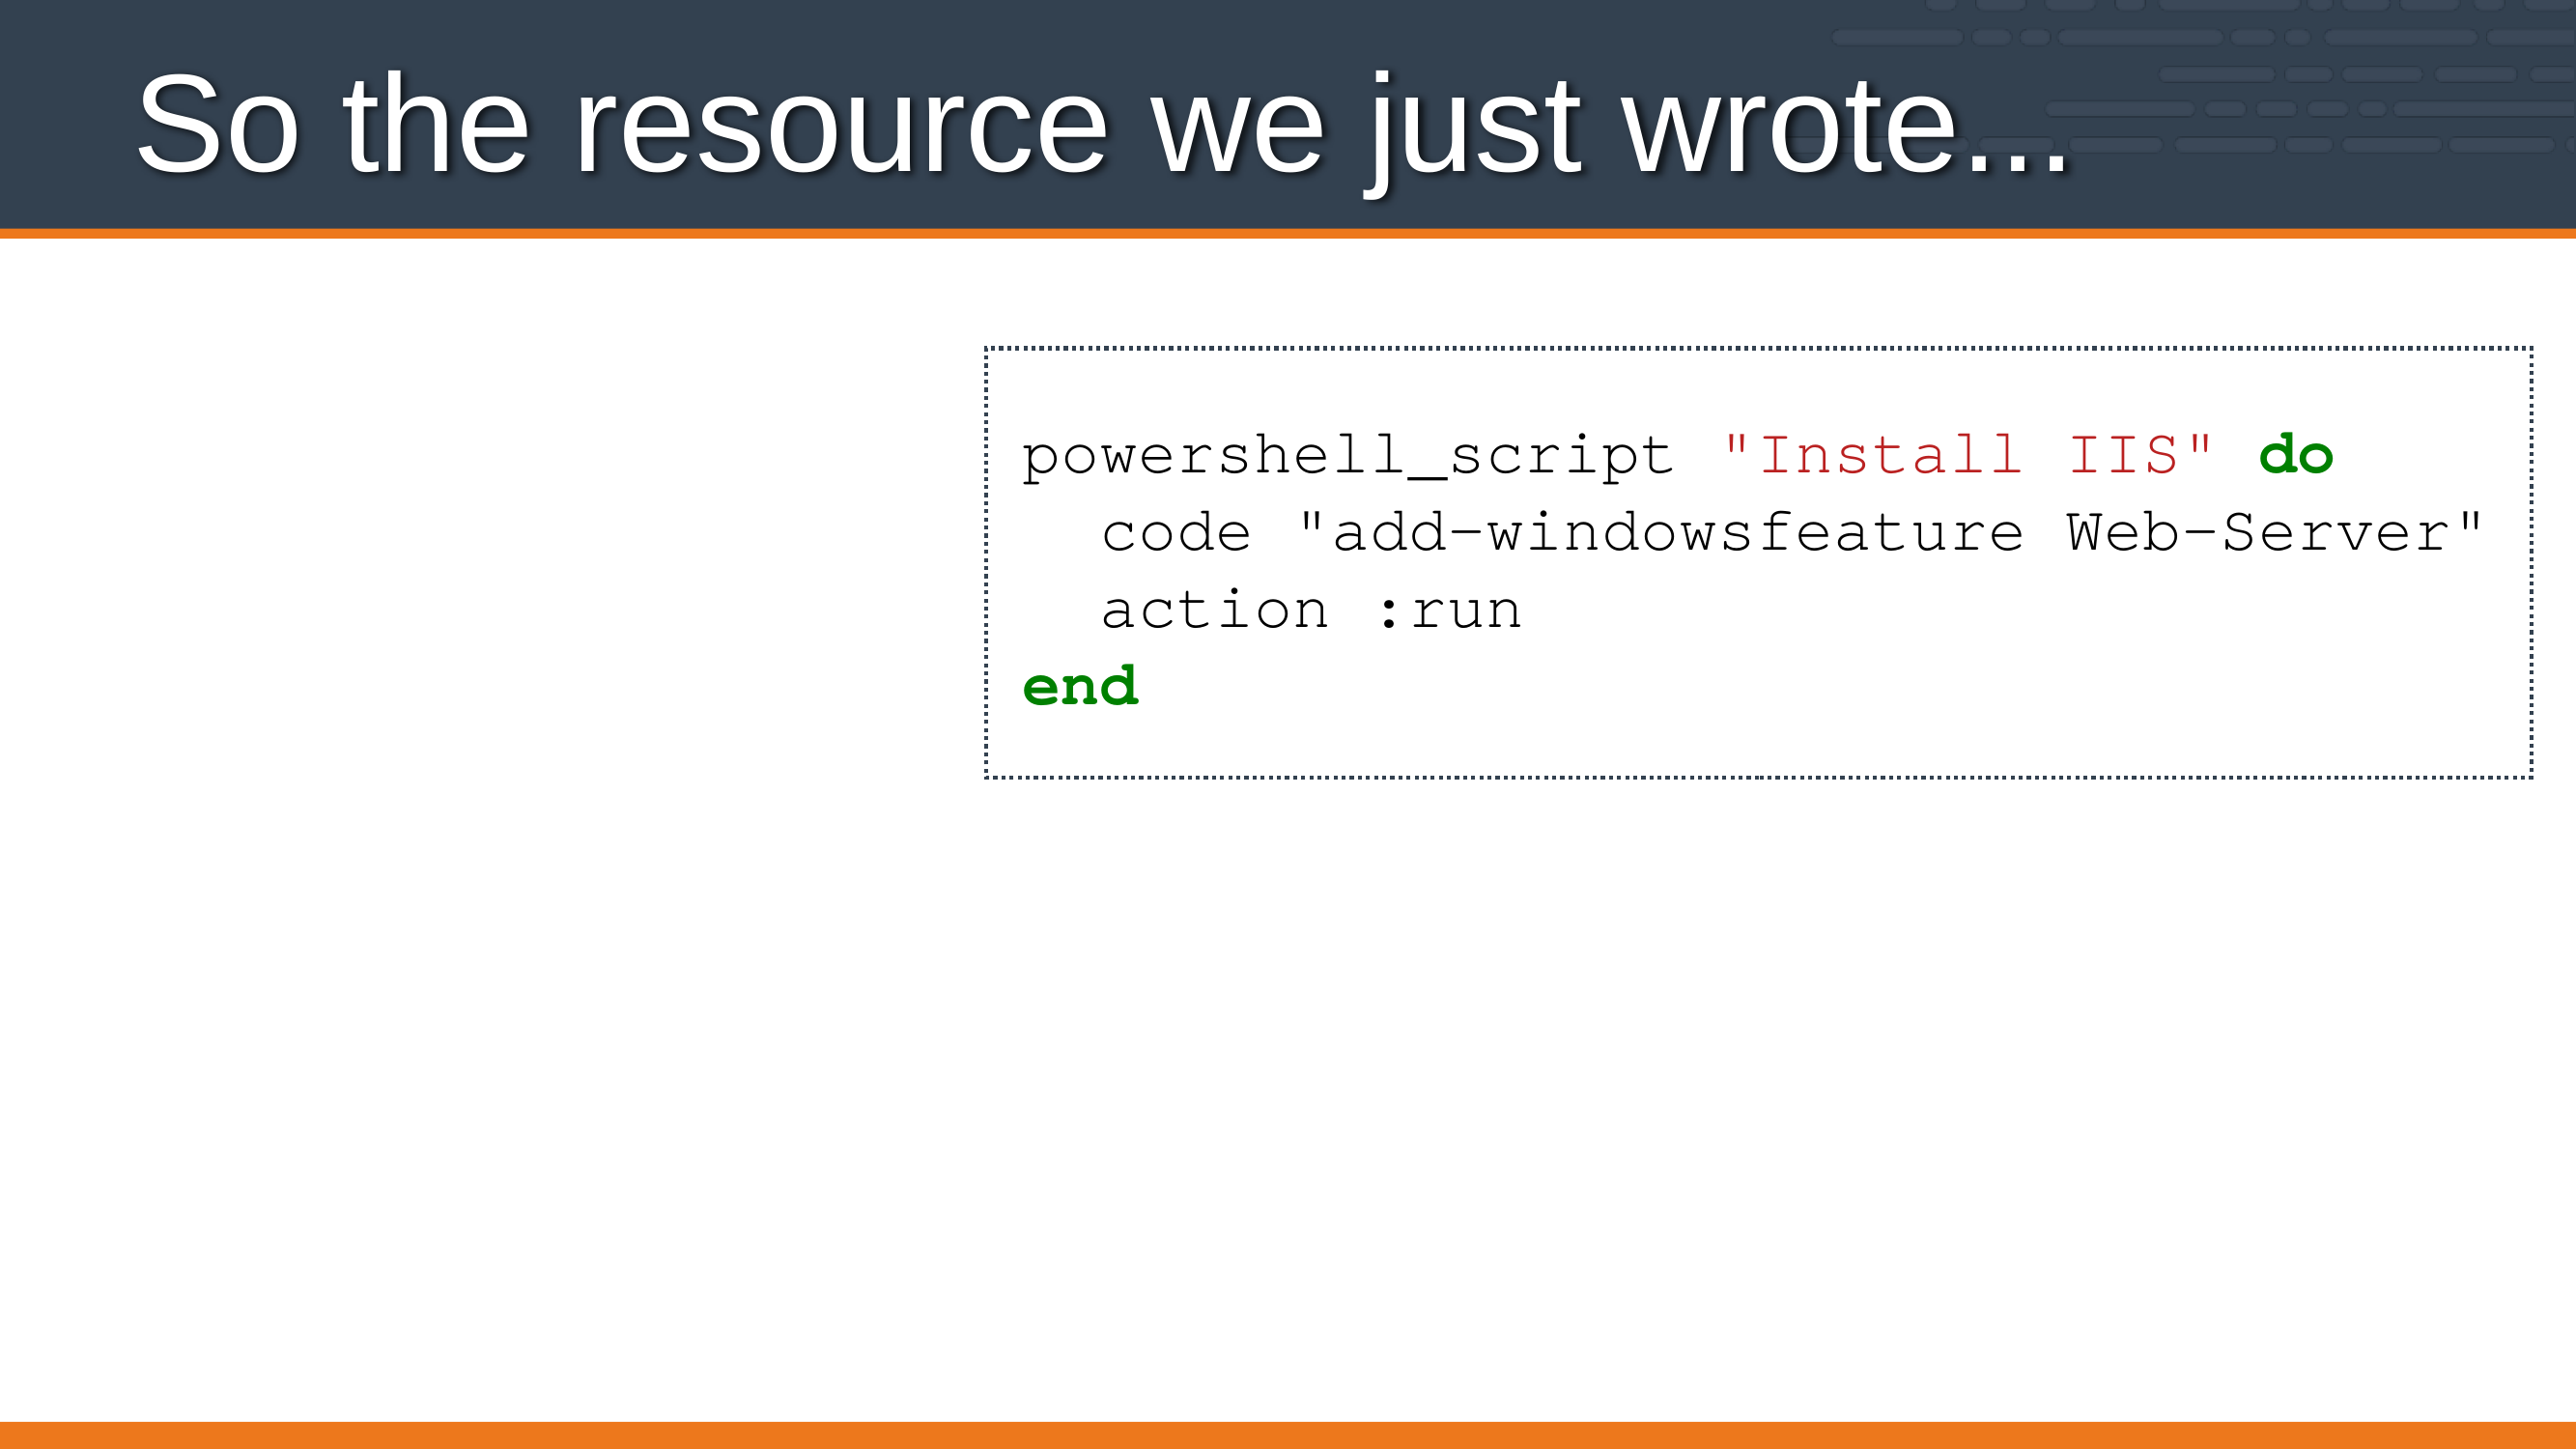

# So the resource we just wrote...

powershell_script "Install IIS" do
  code "add-windowsfeature Web-Server"
  action :run
end